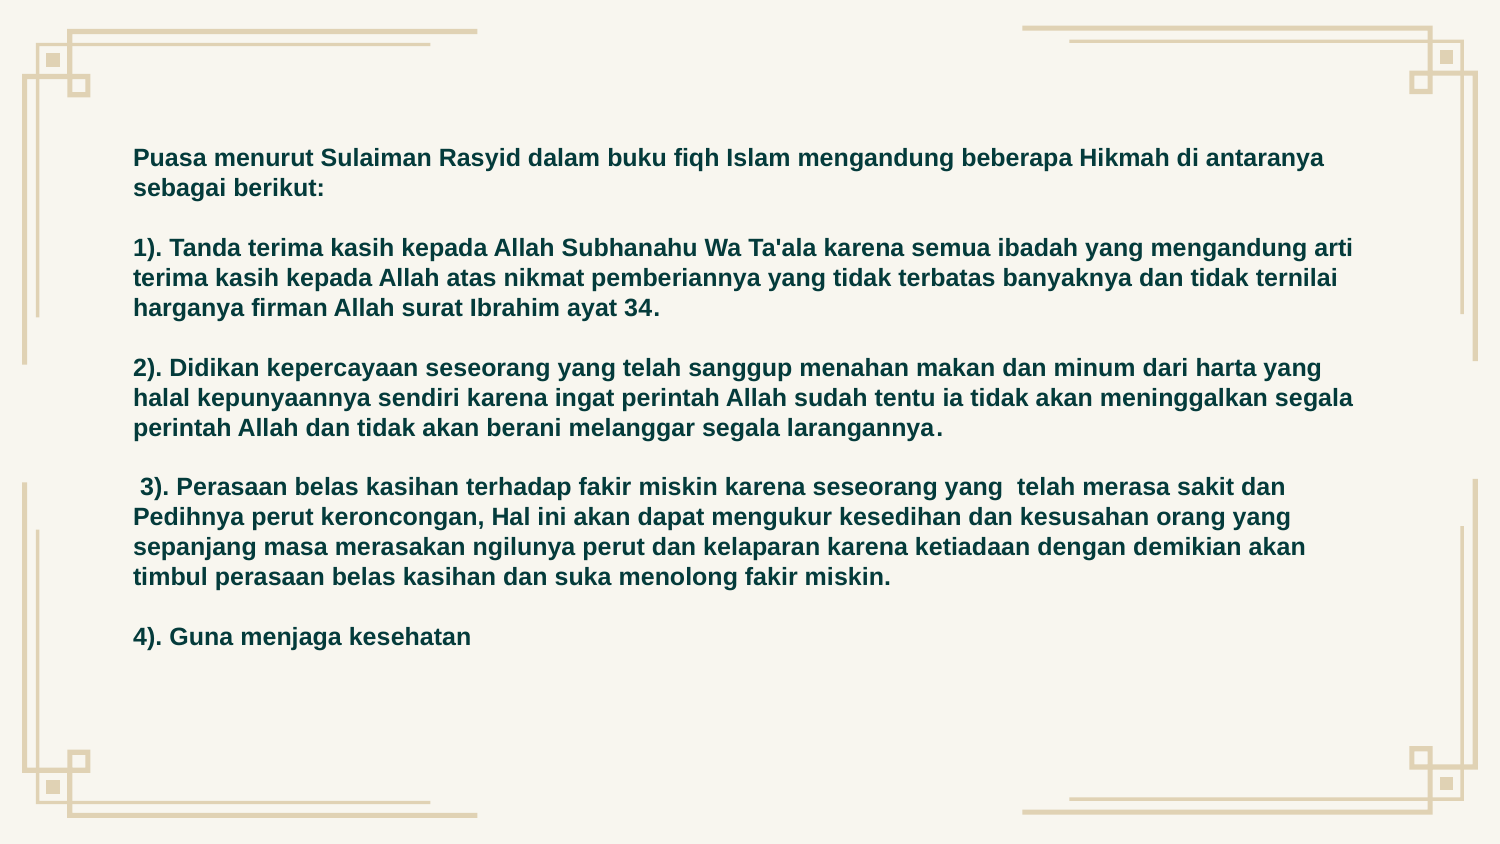

Puasa menurut Sulaiman Rasyid dalam buku fiqh Islam mengandung beberapa Hikmah di antaranya sebagai berikut:
1). Tanda terima kasih kepada Allah Subhanahu Wa Ta'ala karena semua ibadah yang mengandung arti terima kasih kepada Allah atas nikmat pemberiannya yang tidak terbatas banyaknya dan tidak ternilai harganya firman Allah surat Ibrahim ayat 34.
2). Didikan kepercayaan seseorang yang telah sanggup menahan makan dan minum dari harta yang halal kepunyaannya sendiri karena ingat perintah Allah sudah tentu ia tidak akan meninggalkan segala perintah Allah dan tidak akan berani melanggar segala larangannya.
 3). Perasaan belas kasihan terhadap fakir miskin karena seseorang yang  telah merasa sakit dan Pedihnya perut keroncongan, Hal ini akan dapat mengukur kesedihan dan kesusahan orang yang sepanjang masa merasakan ngilunya perut dan kelaparan karena ketiadaan dengan demikian akan timbul perasaan belas kasihan dan suka menolong fakir miskin.
4). Guna menjaga kesehatan